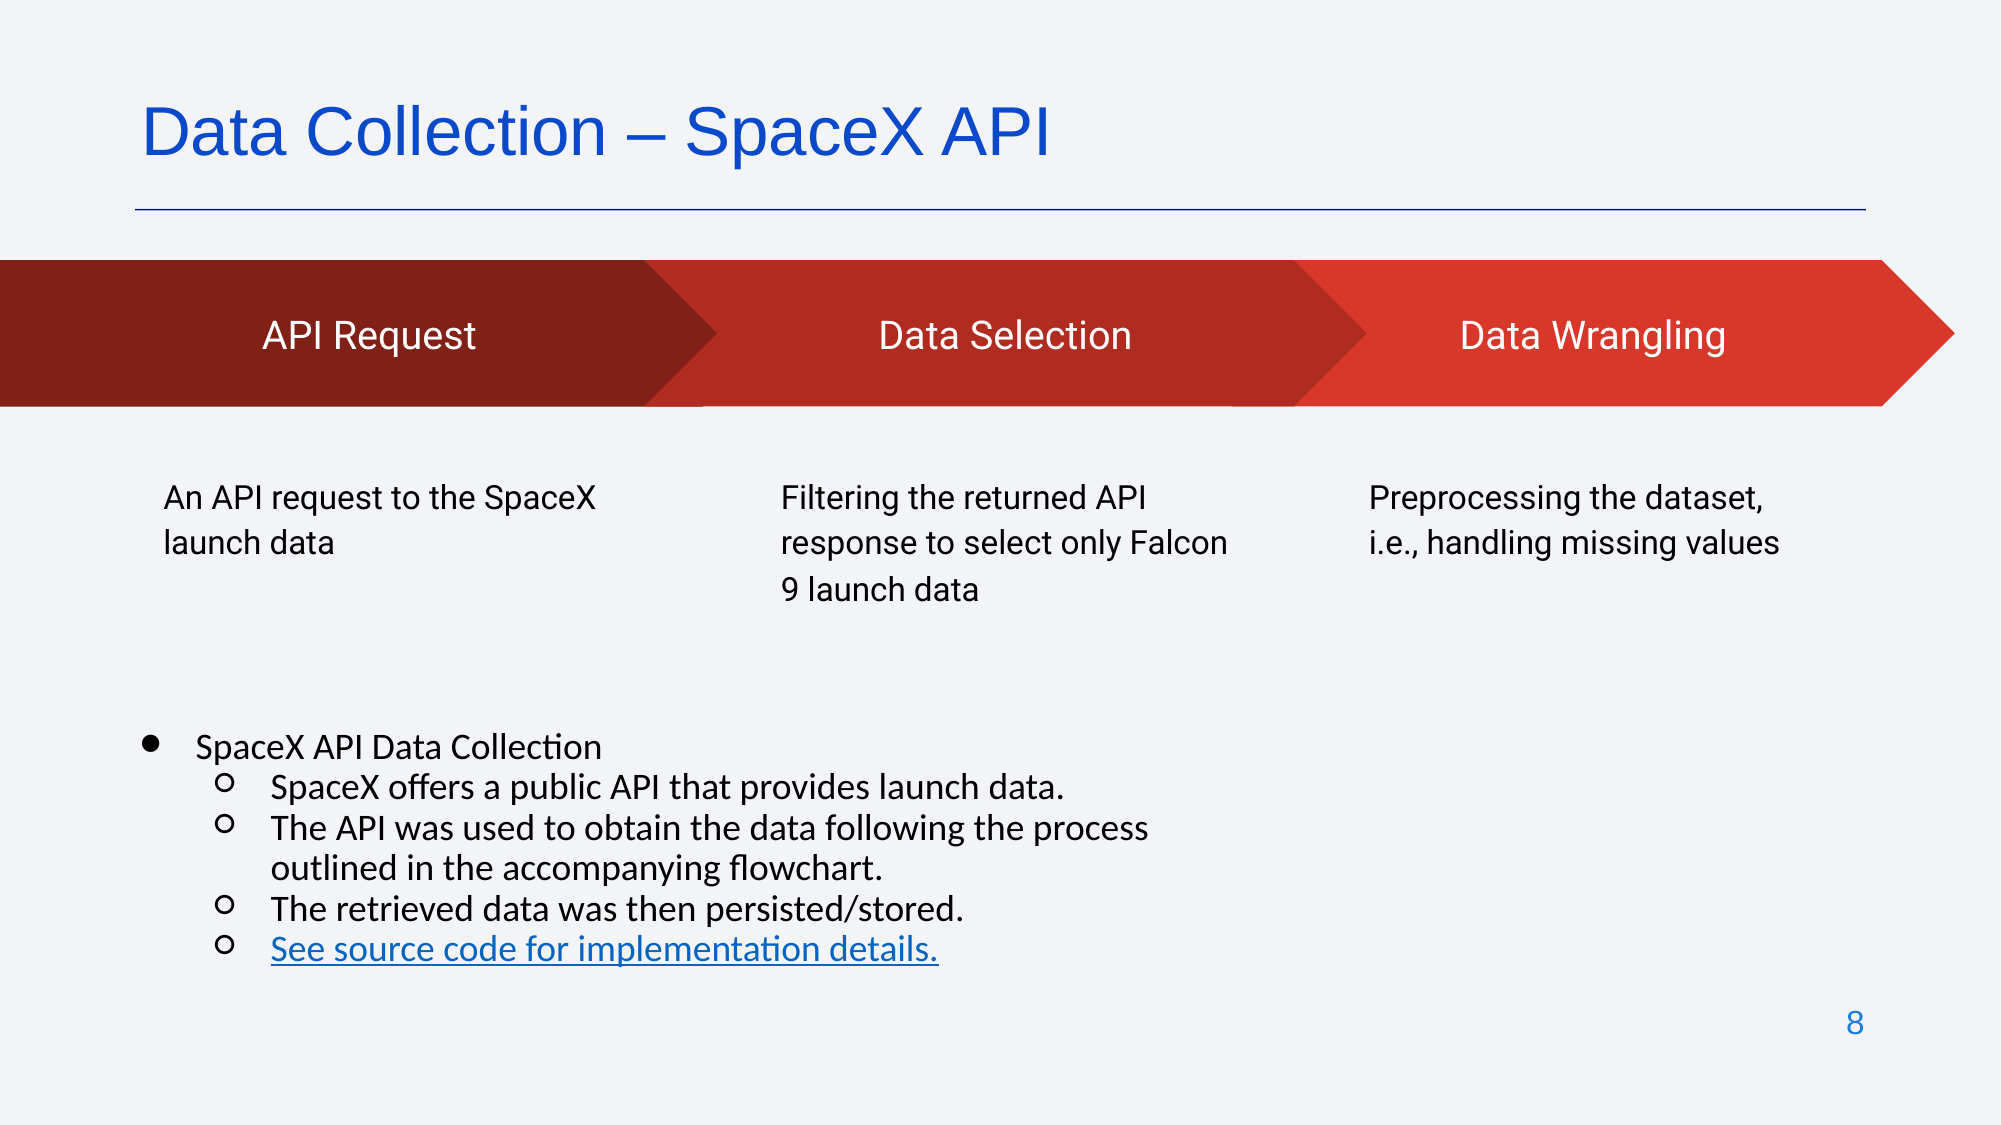

Data Collection – SpaceX API
Data Selection
Filtering the returned API response to select only Falcon 9 launch data
Data Wrangling
Preprocessing the dataset, i.e., handling missing values
API Request
An API request to the SpaceX launch data
SpaceX API Data Collection
SpaceX offers a public API that provides launch data.
The API was used to obtain the data following the process outlined in the accompanying flowchart.
The retrieved data was then persisted/stored.
See source code for implementation details.
8